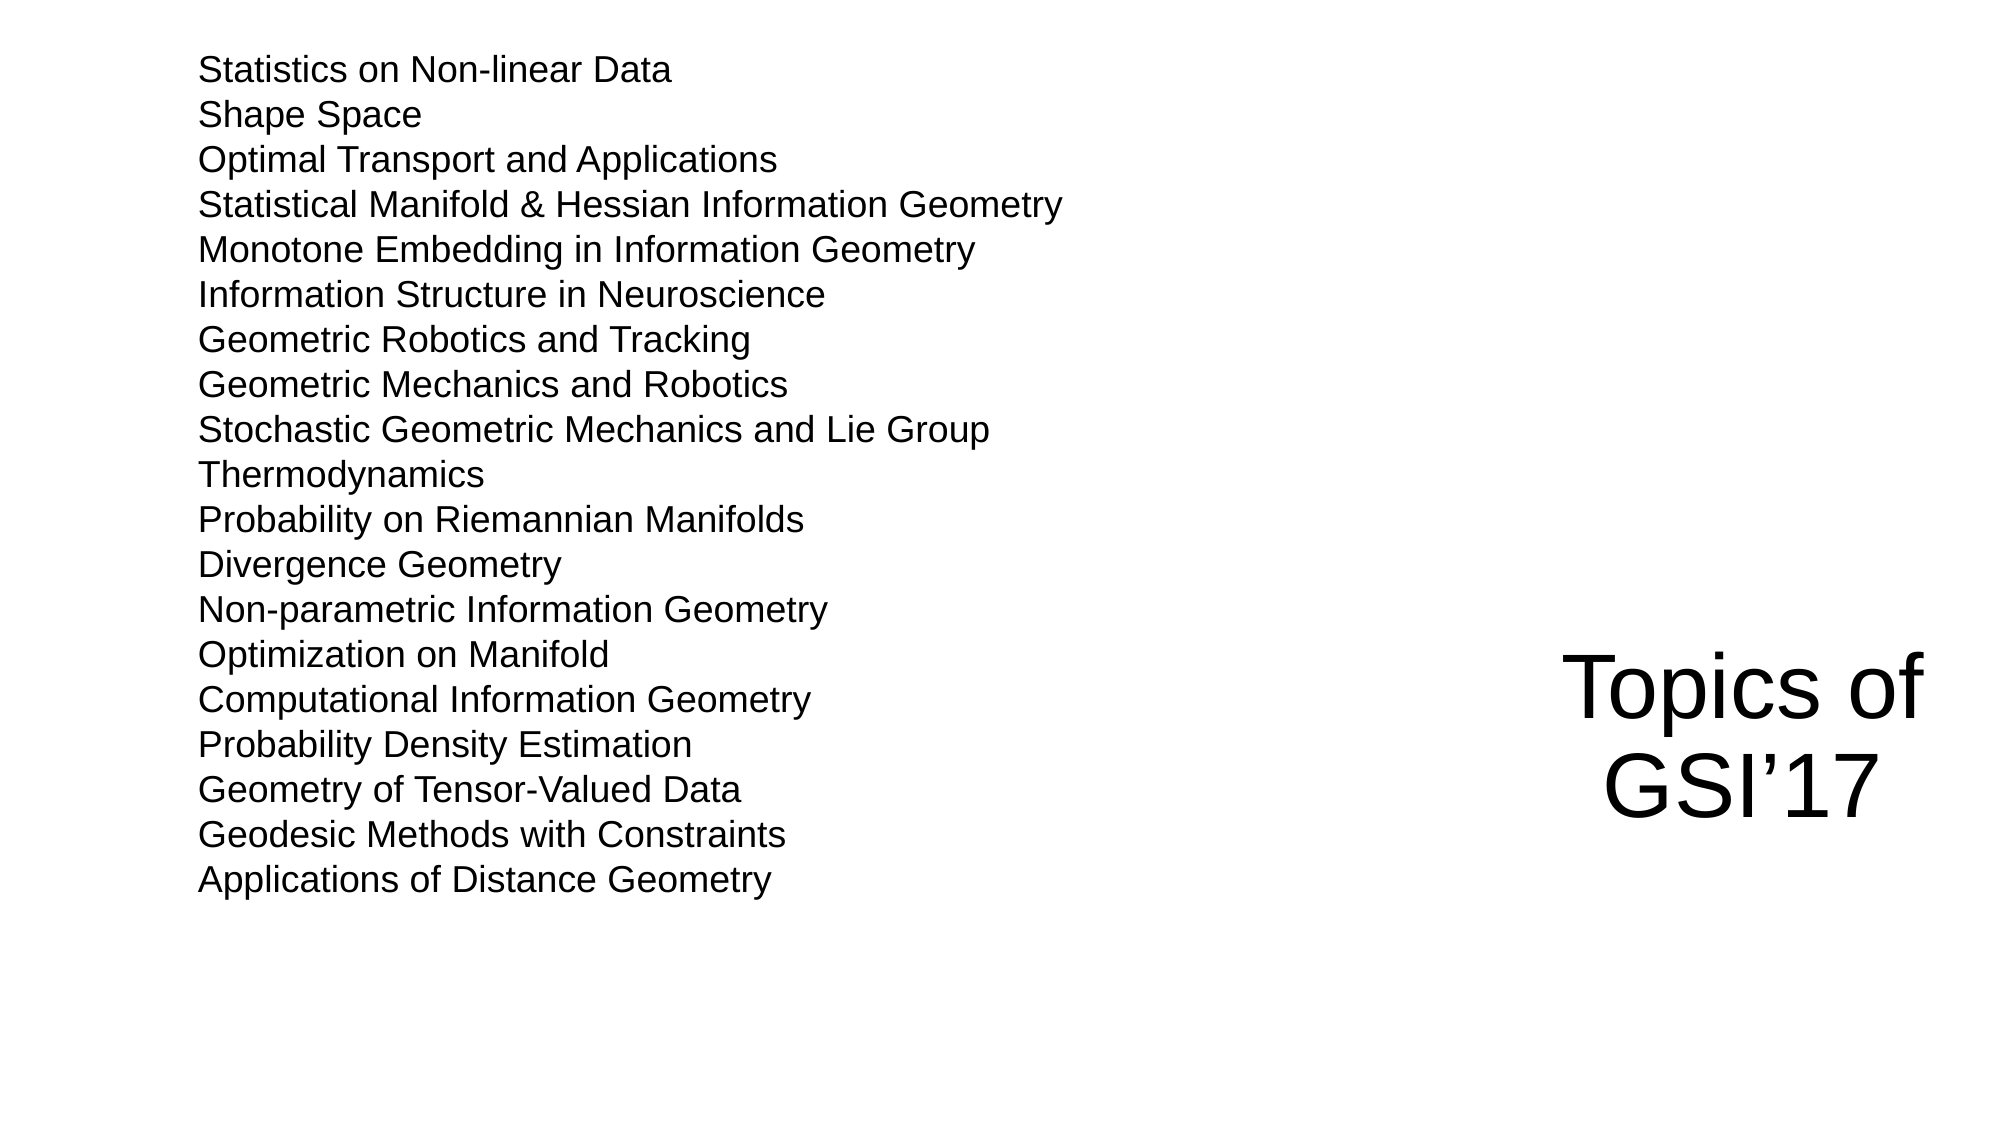

Statistics on Non-linear Data
Shape Space
Optimal Transport and Applications
Statistical Manifold & Hessian Information Geometry
Monotone Embedding in Information Geometry
Information Structure in Neuroscience
Geometric Robotics and Tracking
Geometric Mechanics and Robotics
Stochastic Geometric Mechanics and Lie Group Thermodynamics
Probability on Riemannian Manifolds
Divergence Geometry
Non-parametric Information Geometry
Optimization on Manifold
Computational Information Geometry
Probability Density Estimation
Geometry of Tensor-Valued Data
Geodesic Methods with Constraints
Applications of Distance Geometry
Topics of GSI’17